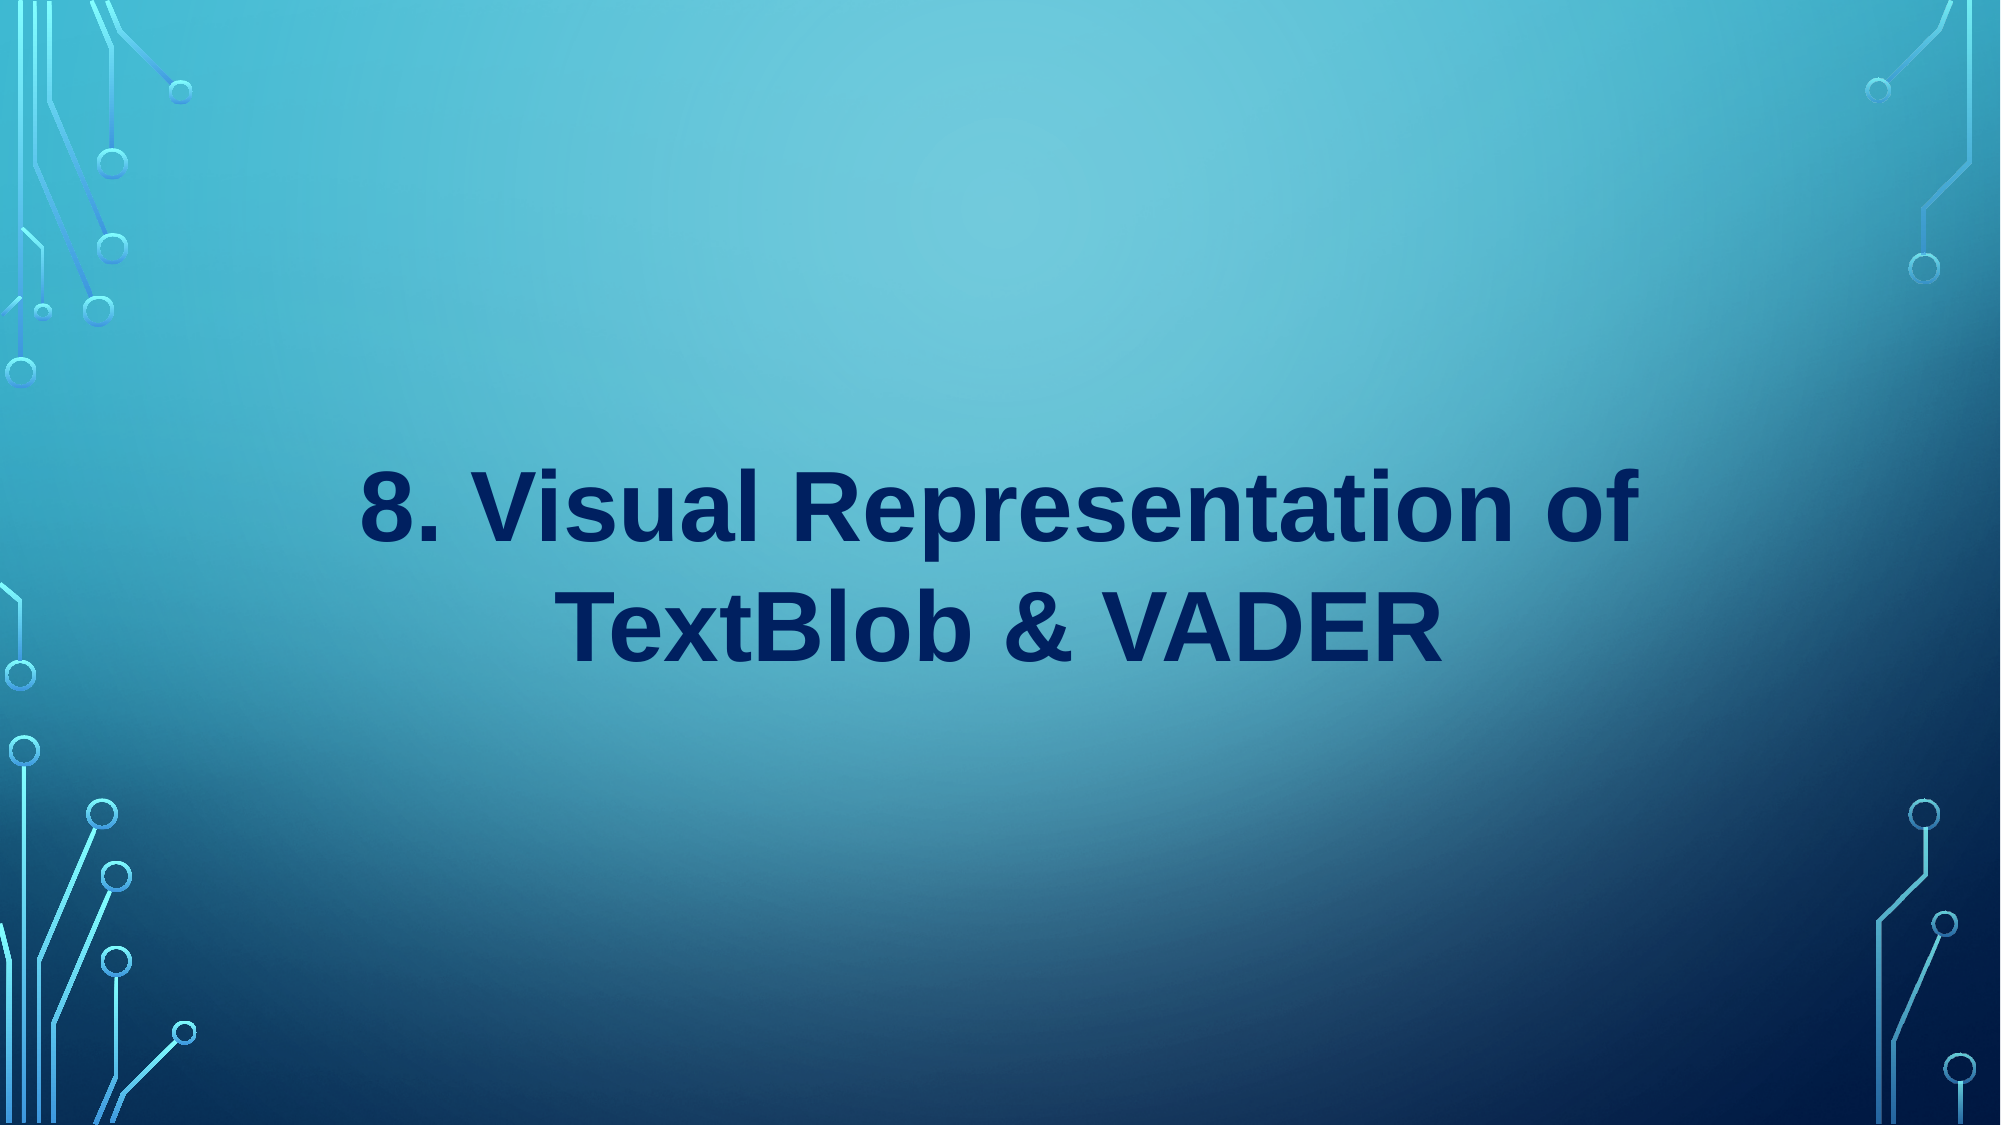

8. Visual Representation of TextBlob & VADER